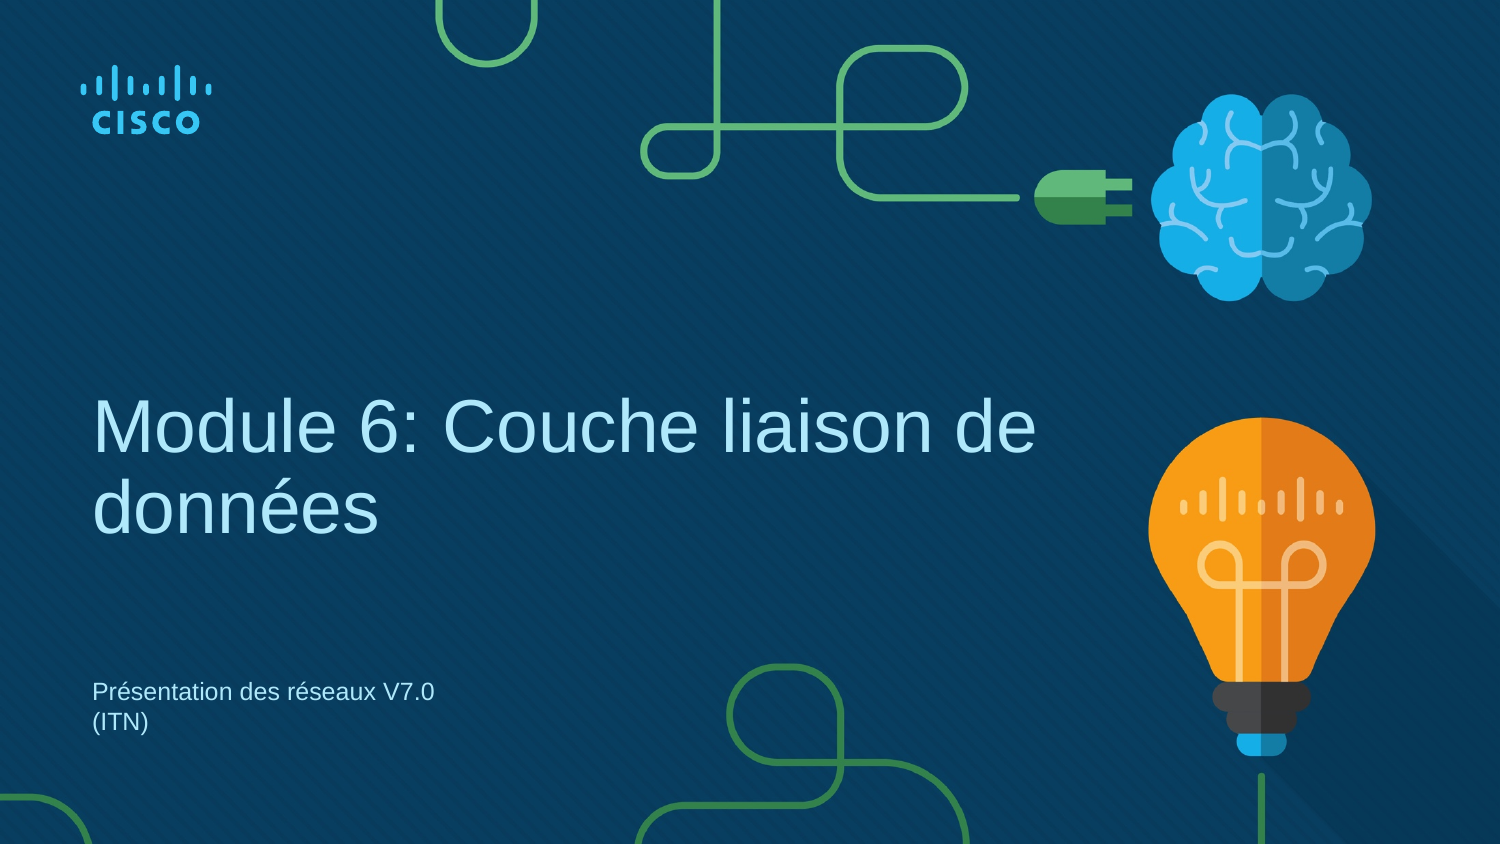

# Module 6: Couche liaison de données
Présentation des réseaux V7.0 (ITN)